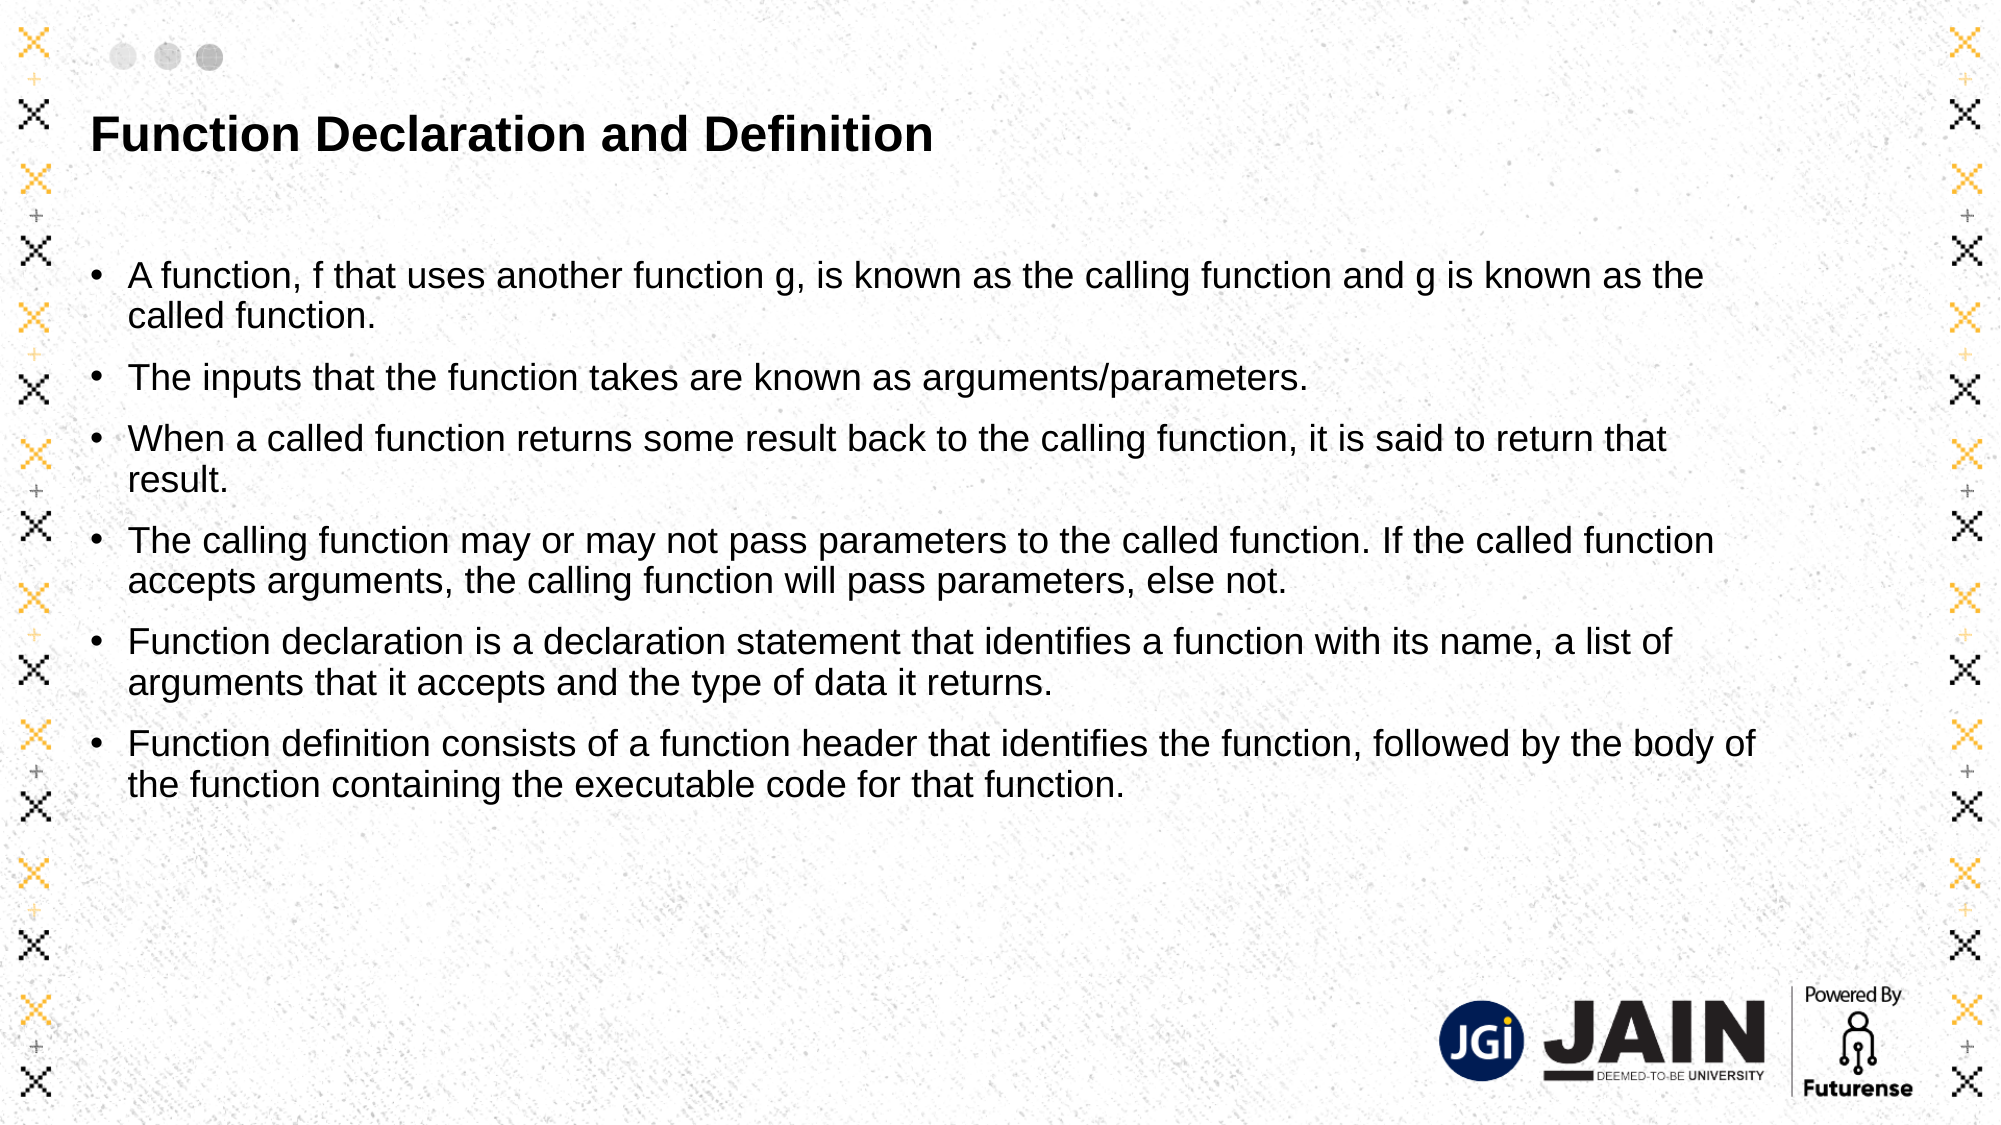

# Function Declaration and Definition

A function, f that uses another function g, is known as the calling function and g is known as the called function.
The inputs that the function takes are known as arguments/parameters.
When a called function returns some result back to the calling function, it is said to return that result.
The calling function may or may not pass parameters to the called function. If the called function accepts arguments, the calling function will pass parameters, else not.
Function declaration is a declaration statement that identifies a function with its name, a list of arguments that it accepts and the type of data it returns.
Function definition consists of a function header that identifies the function, followed by the body of the function containing the executable code for that function.